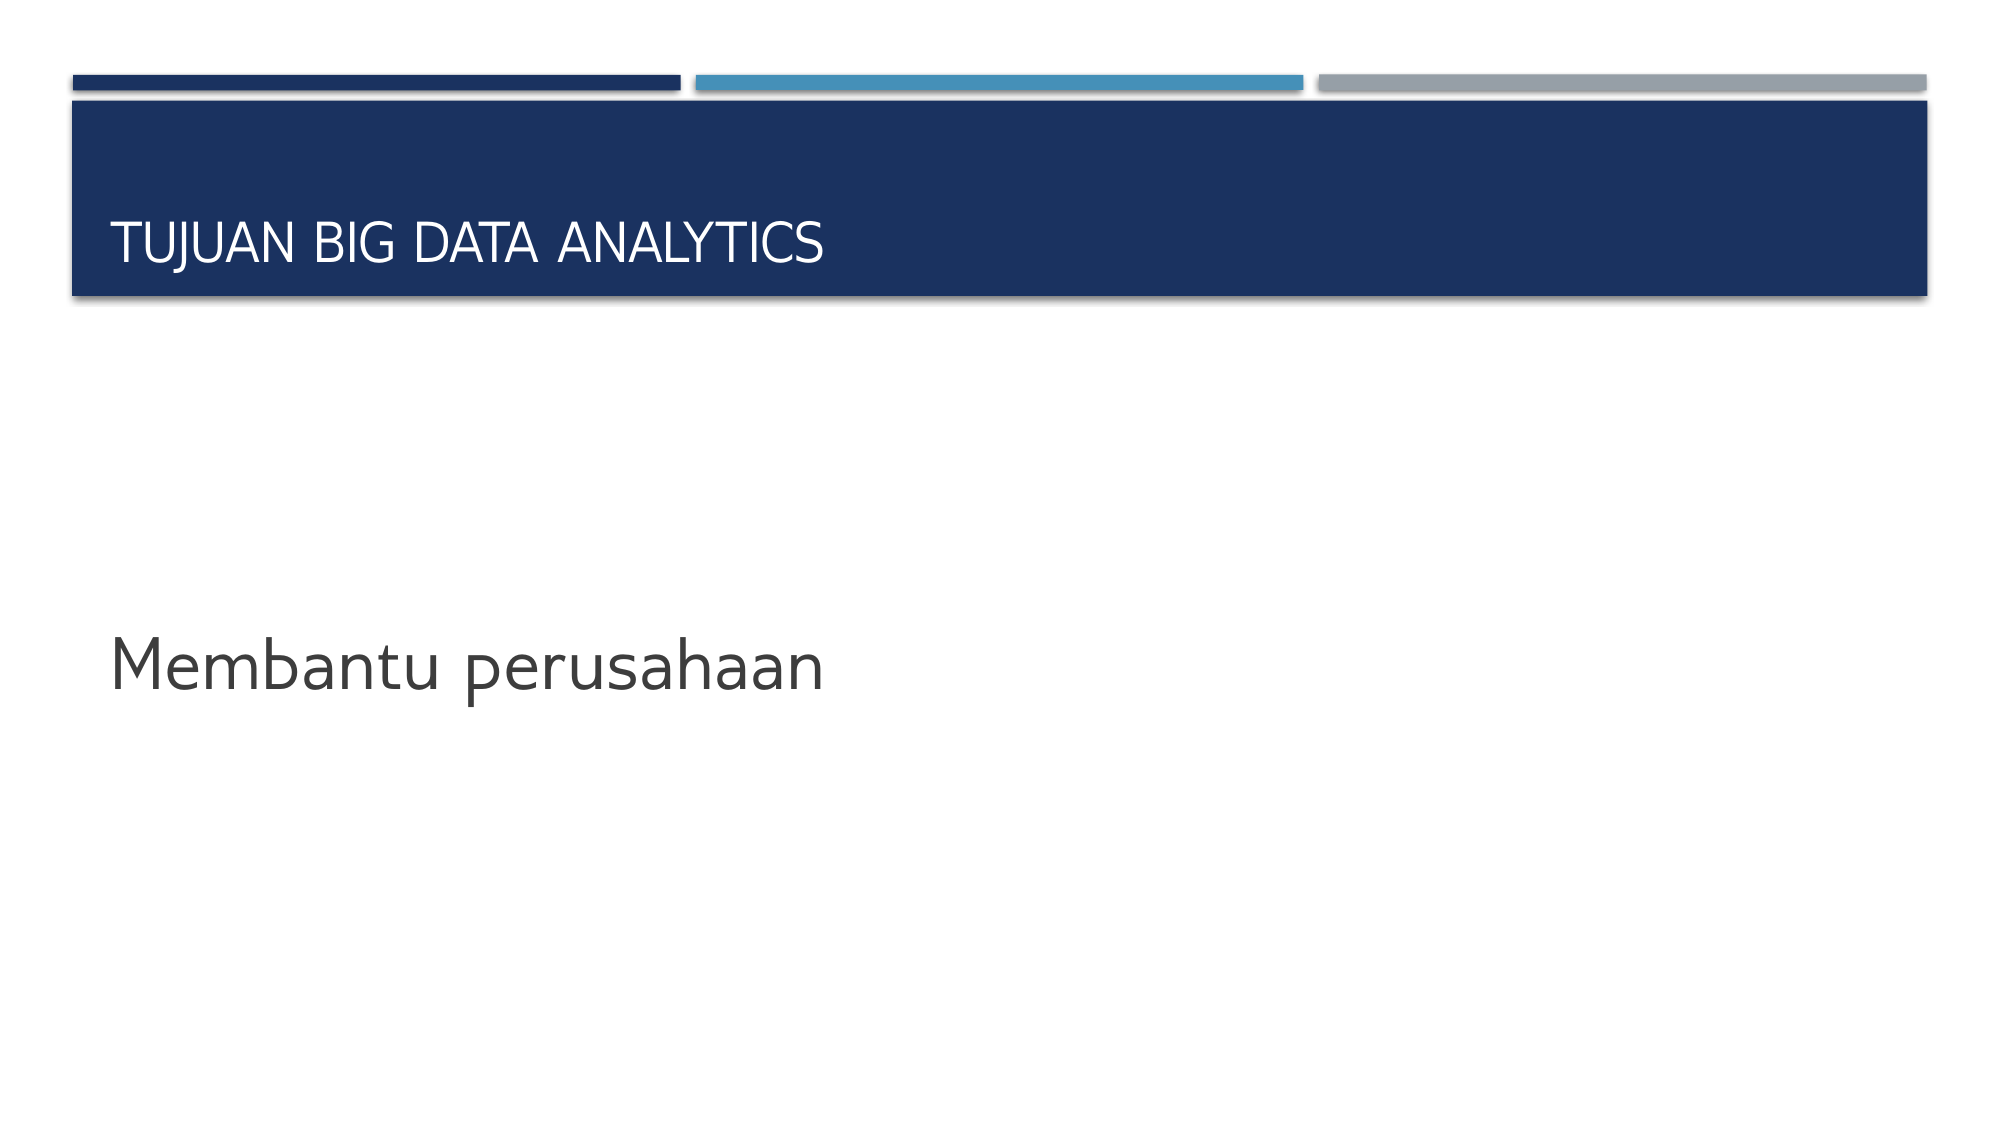

# Tujuan big data analytics
Membantu perusahaan